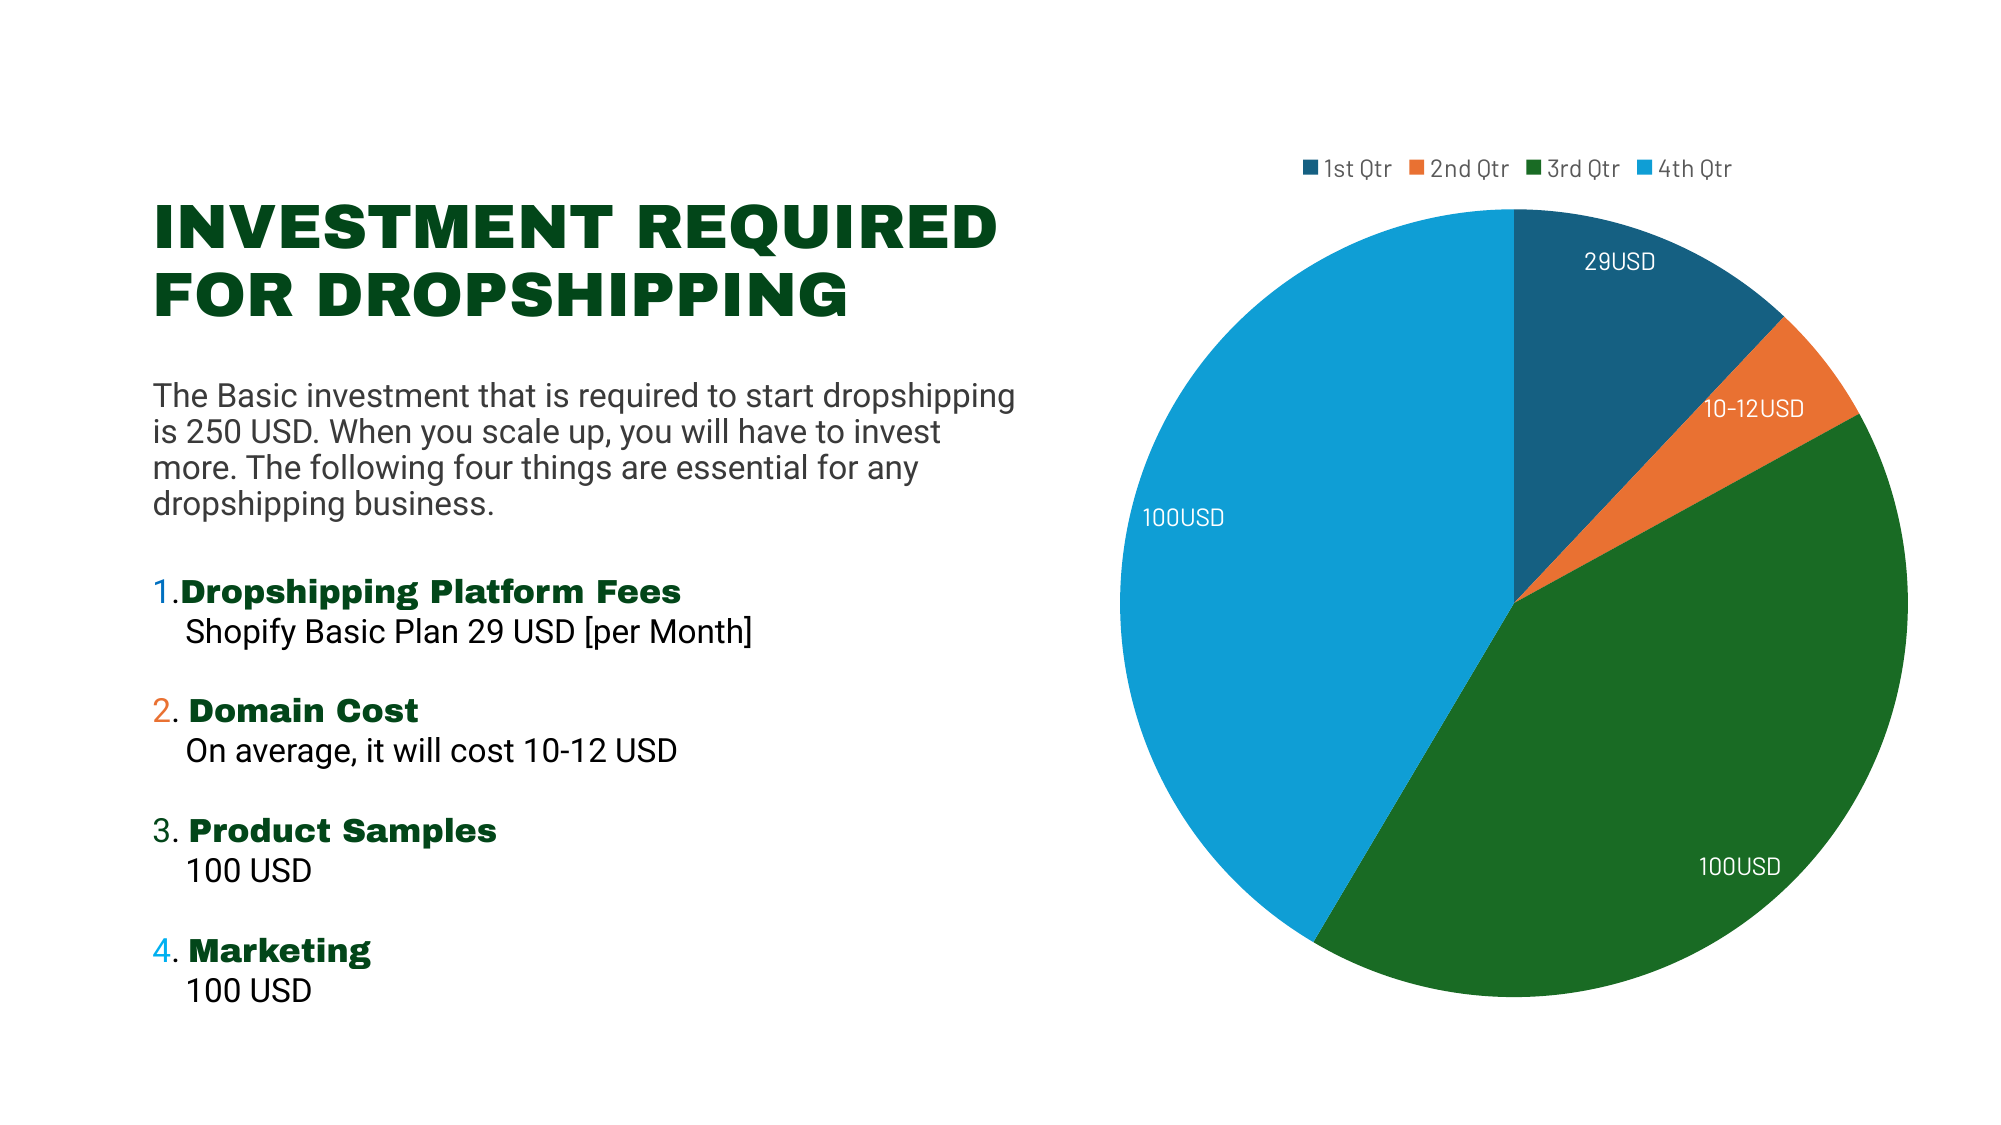

# INVESTMENT REQUIRED FOR DROPSHIPPING

### Chart

| Category | Sales |
|---|---|
| 1st Qtr | 29.0 |
| 2nd Qtr | 12.0 |
| 3rd Qtr | 100.0 |
| 4th Qtr | 100.0 |
The Basic investment that is required to start dropshipping is 250 USD. When you scale up, you will have to invest more. The following four things are essential for any dropshipping business.
1.Dropshipping Platform Fees
    Shopify Basic Plan 29 USD [per Month]

2. Domain Cost
    On average, it will cost 10-12 USD

3. Product Samples
    100 USD

4. Marketing
    100 USD